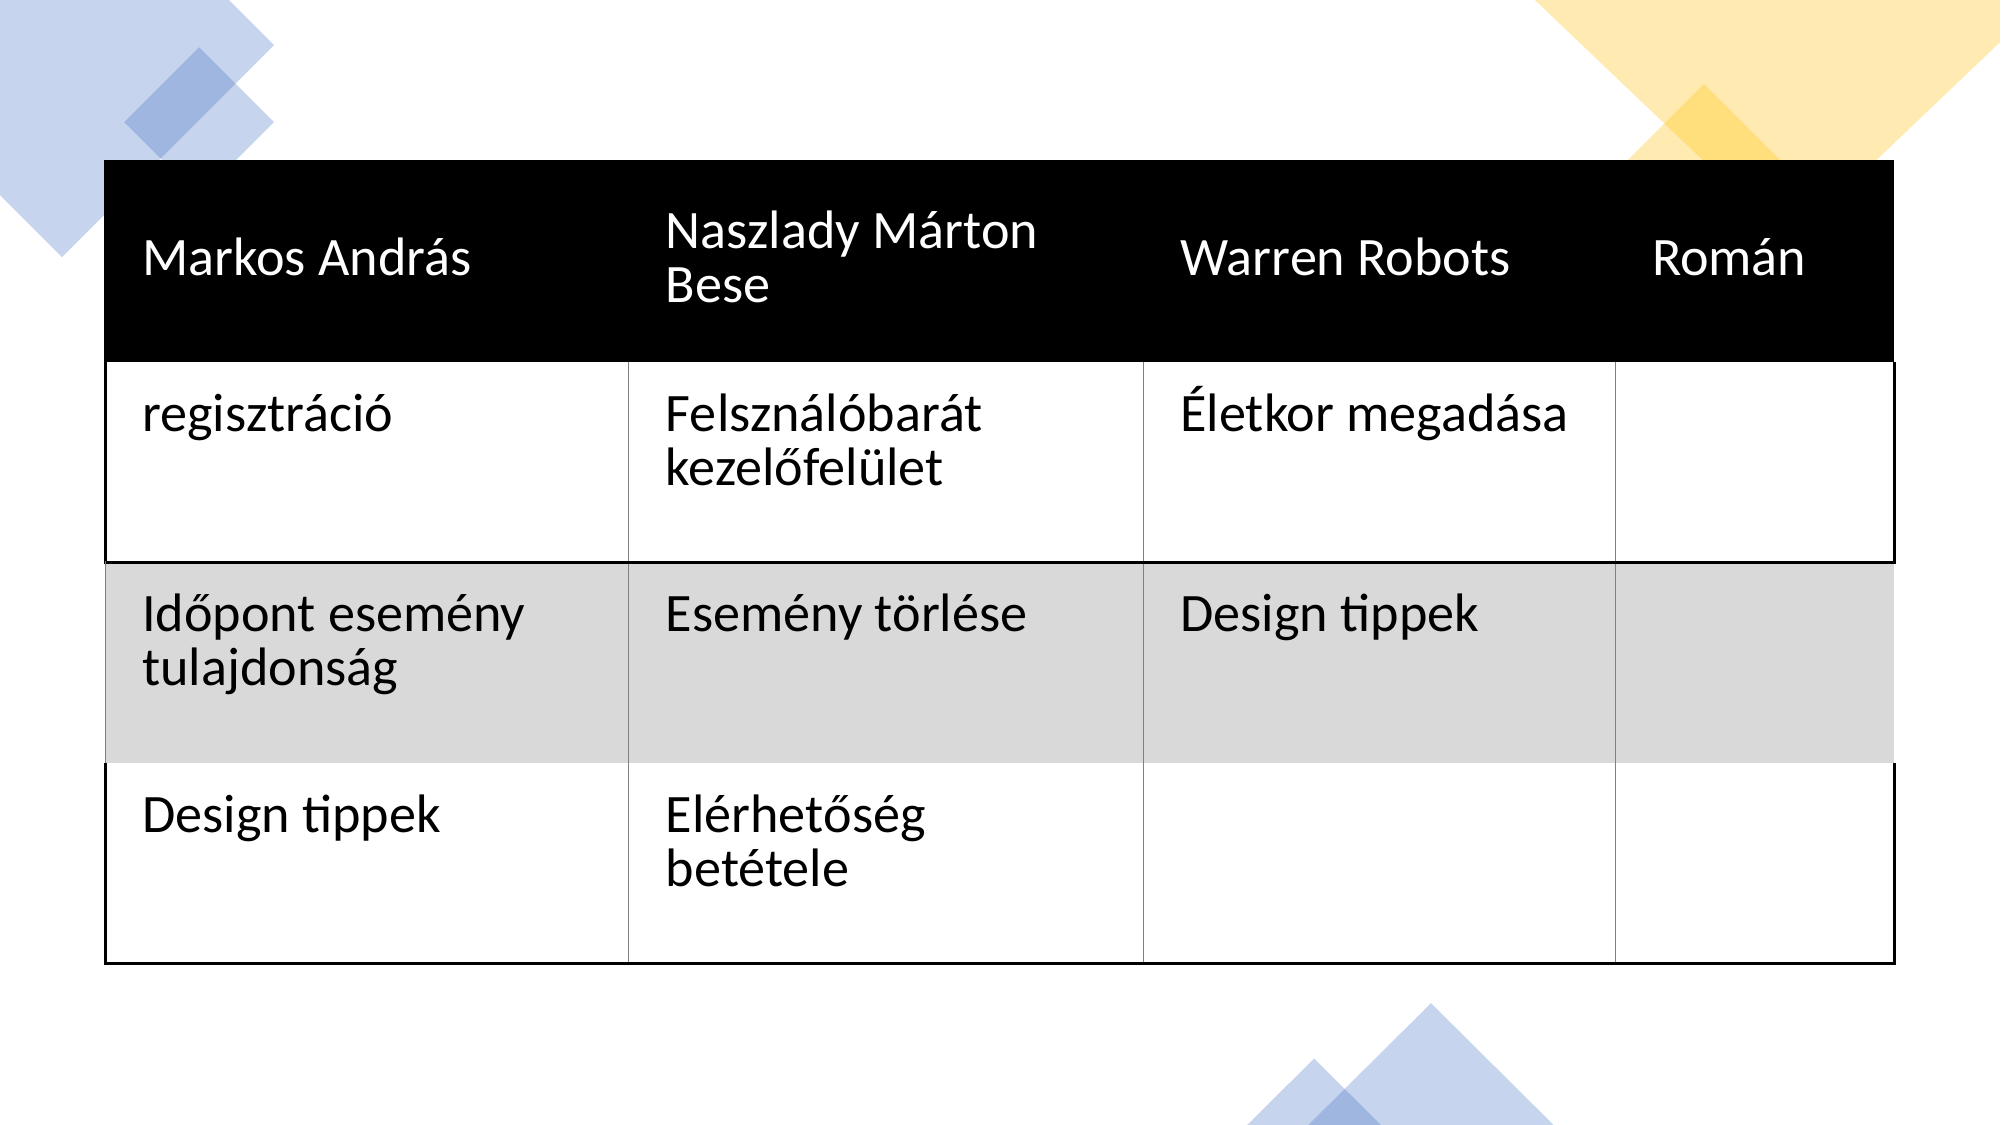

| Markos András | Naszlady Márton Bese | Warren Robots | Román |
| --- | --- | --- | --- |
| regisztráció | Felsználóbarát kezelőfelület | Életkor megadása |  |
| Időpont esemény tulajdonság | Esemény törlése | Design tippek |  |
| Design tippek | Elérhetőség betétele |  |  |